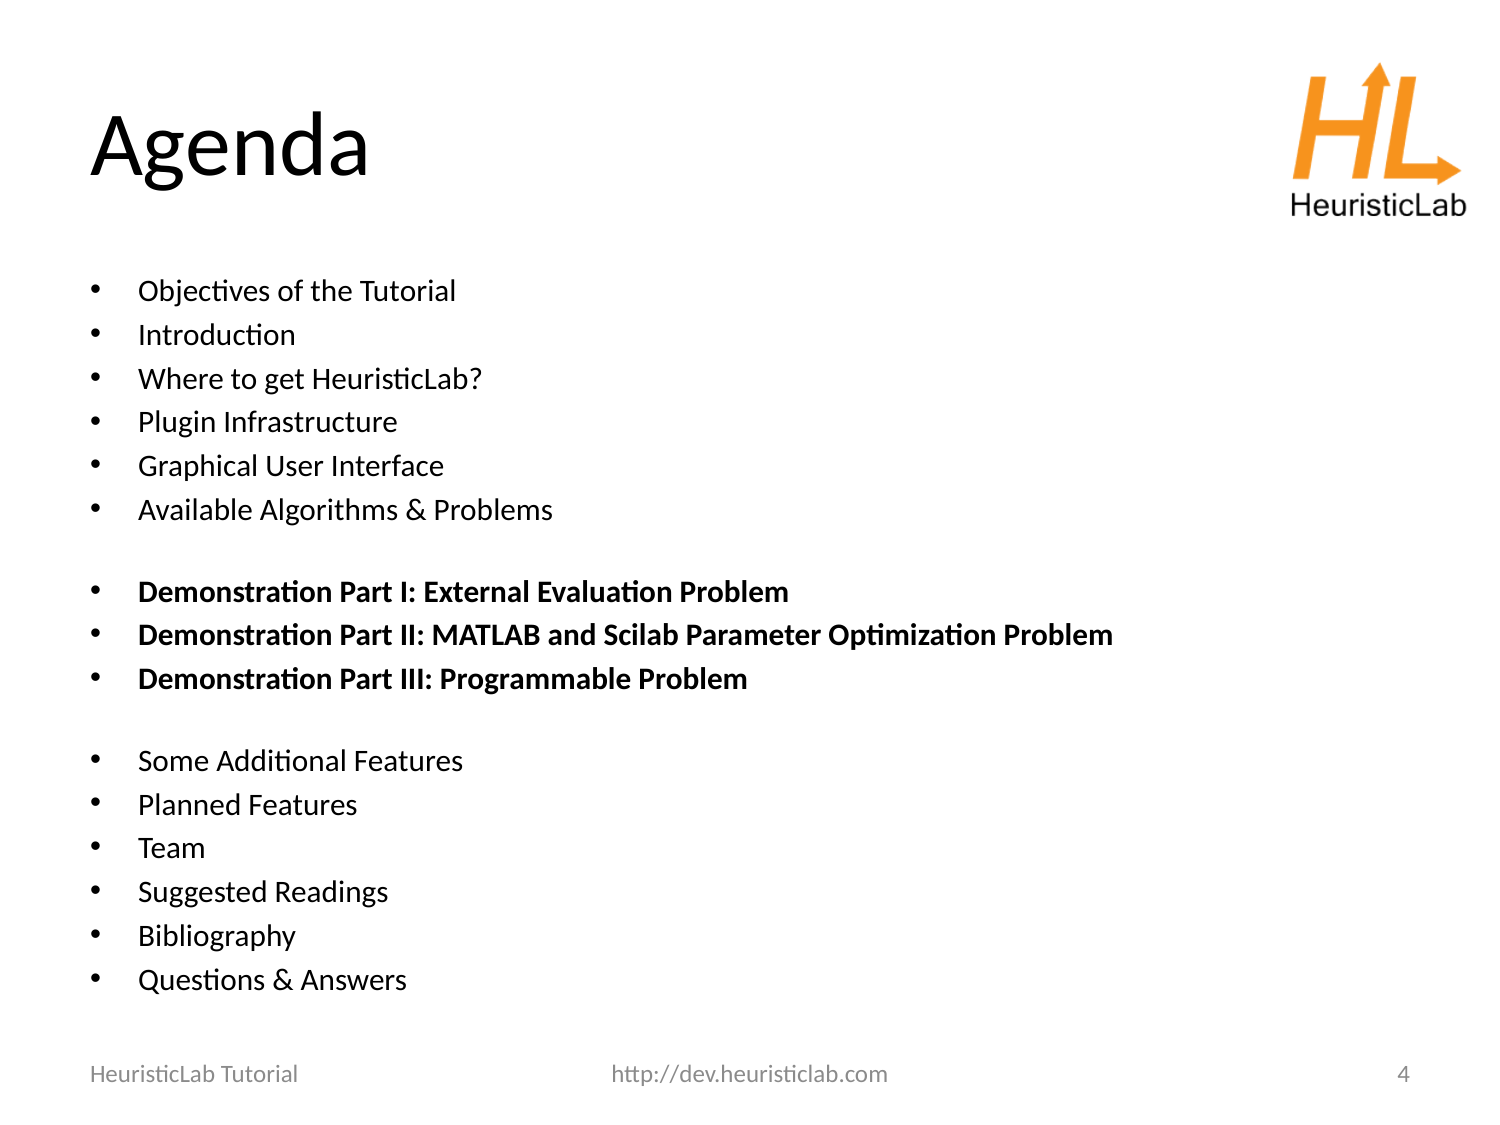

# Agenda
Objectives of the Tutorial
Introduction
Where to get HeuristicLab?
Plugin Infrastructure
Graphical User Interface
Available Algorithms & Problems

Demonstration Part I: External Evaluation Problem
Demonstration Part II: MATLAB and Scilab Parameter Optimization Problem
Demonstration Part III: Programmable Problem

Some Additional Features
Planned Features
Team
Suggested Readings
Bibliography
Questions & Answers
HeuristicLab Tutorial
http://dev.heuristiclab.com
4